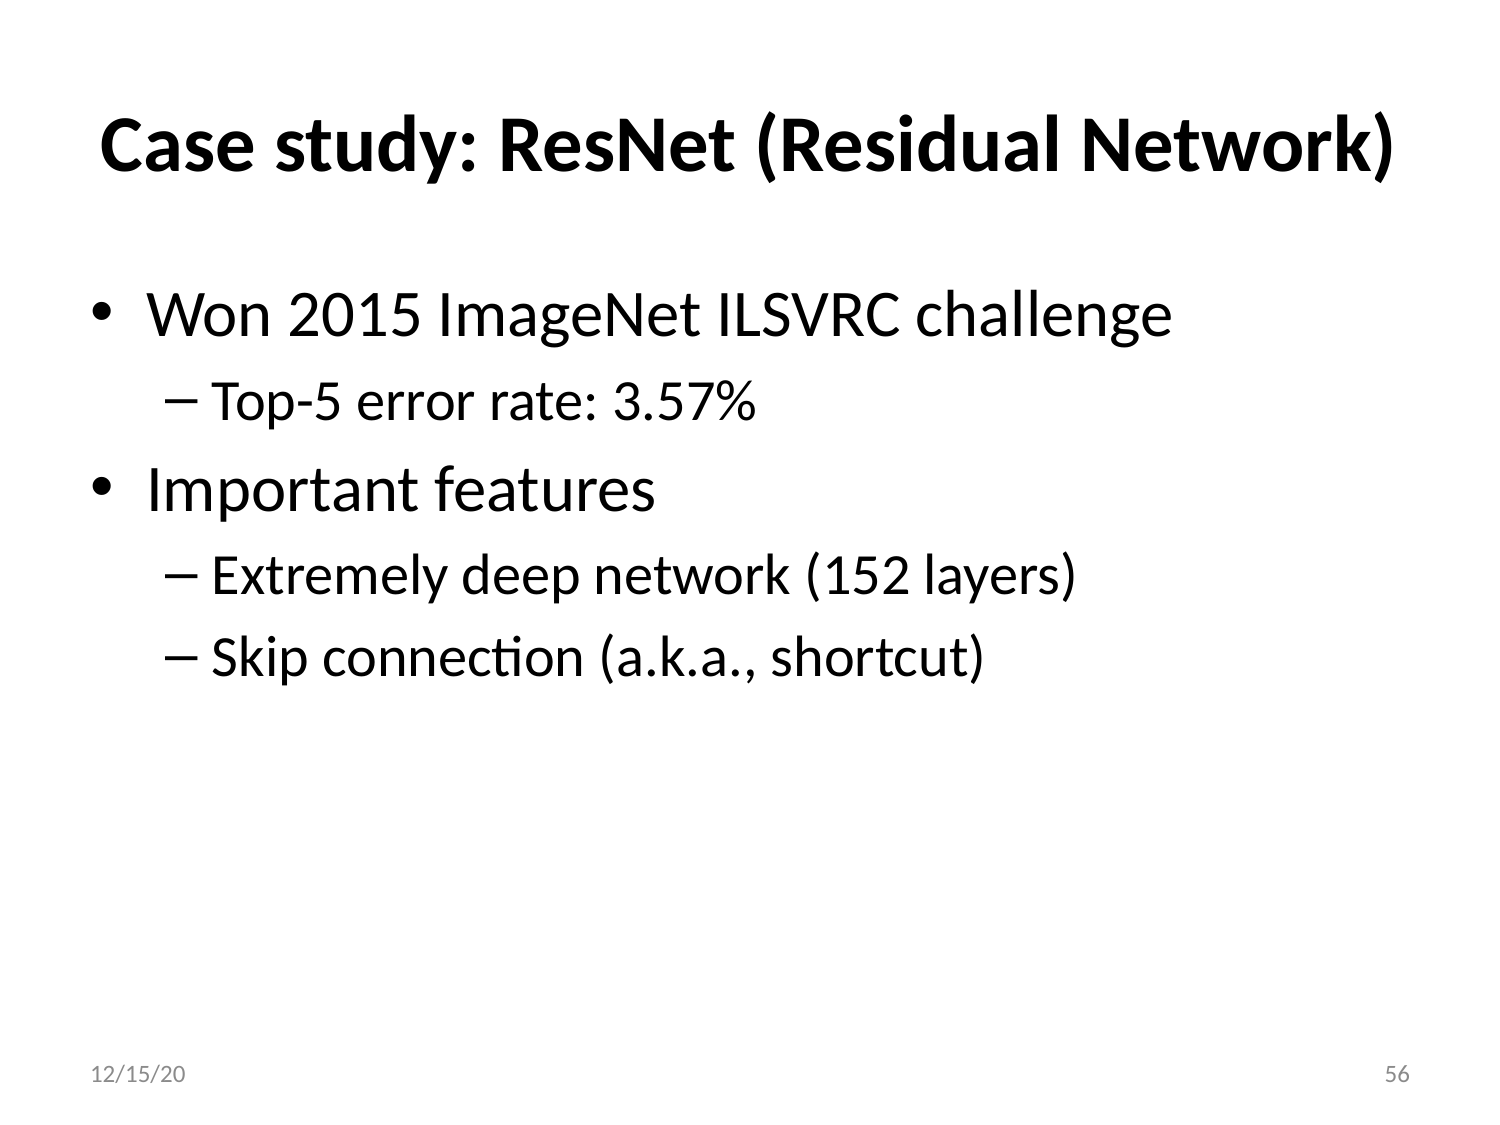

# Case study: ResNet (Residual Network)
Won 2015 ImageNet ILSVRC challenge
Top-5 error rate: 3.57%
Important features
Extremely deep network (152 layers)
Skip connection (a.k.a., shortcut)
12/15/20
56